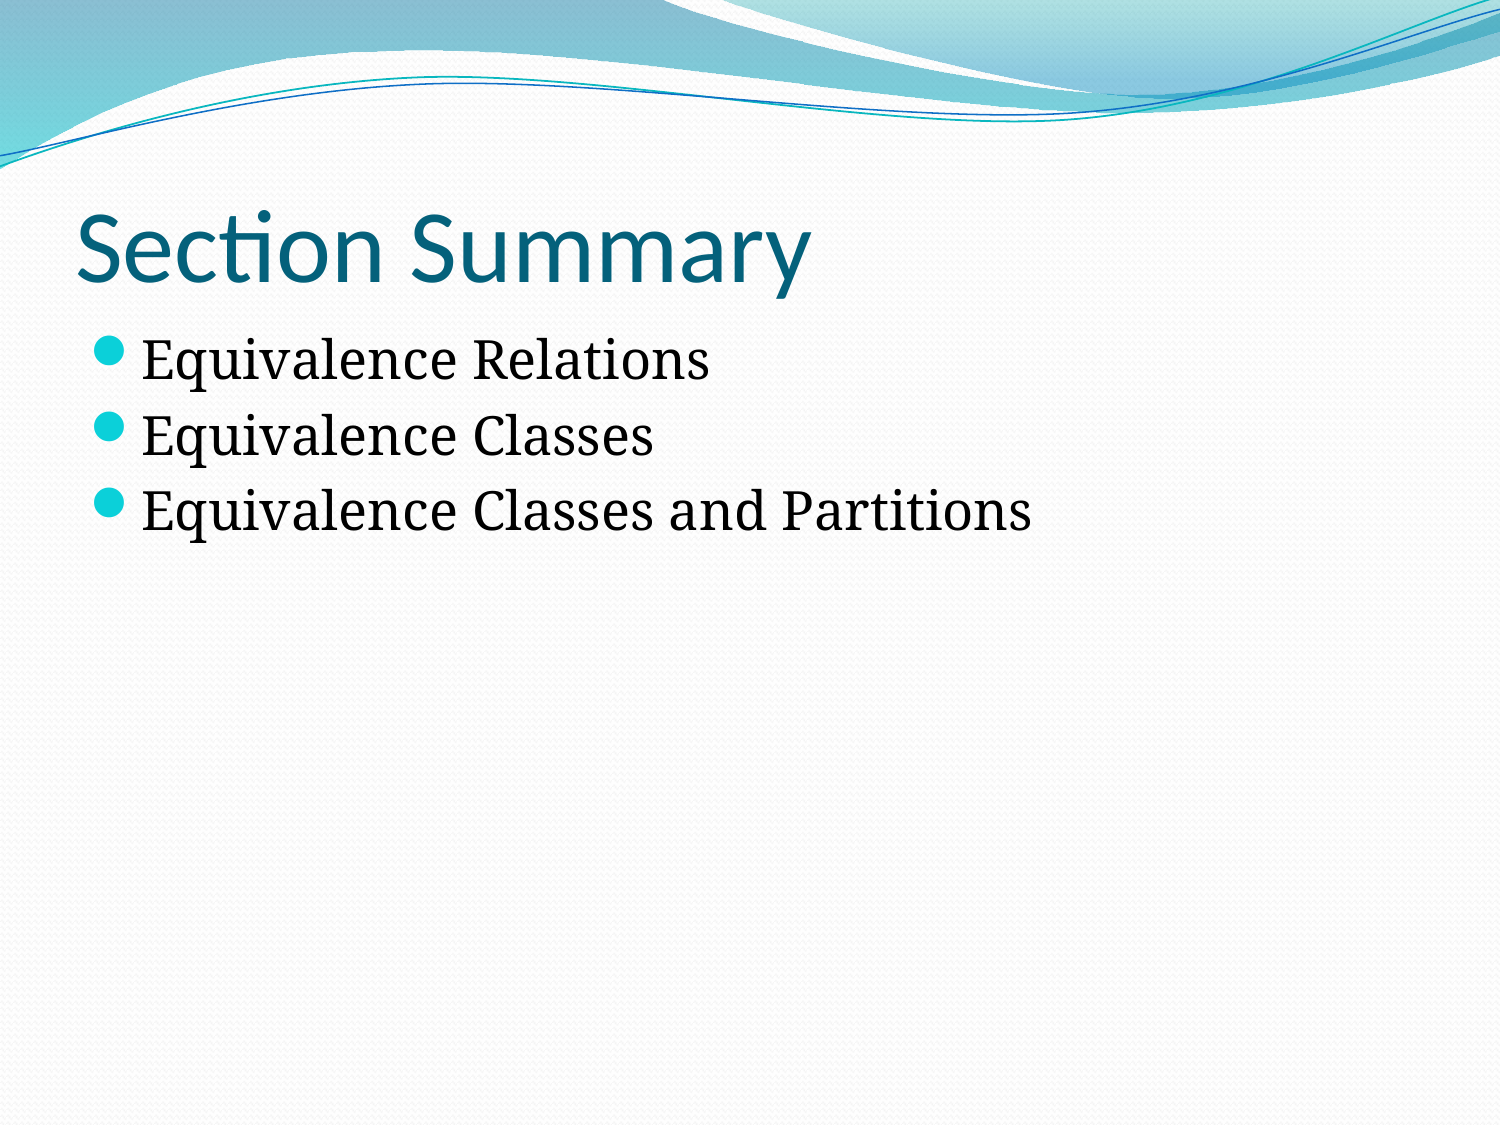

# Section Summary
Equivalence Relations
Equivalence Classes
Equivalence Classes and Partitions